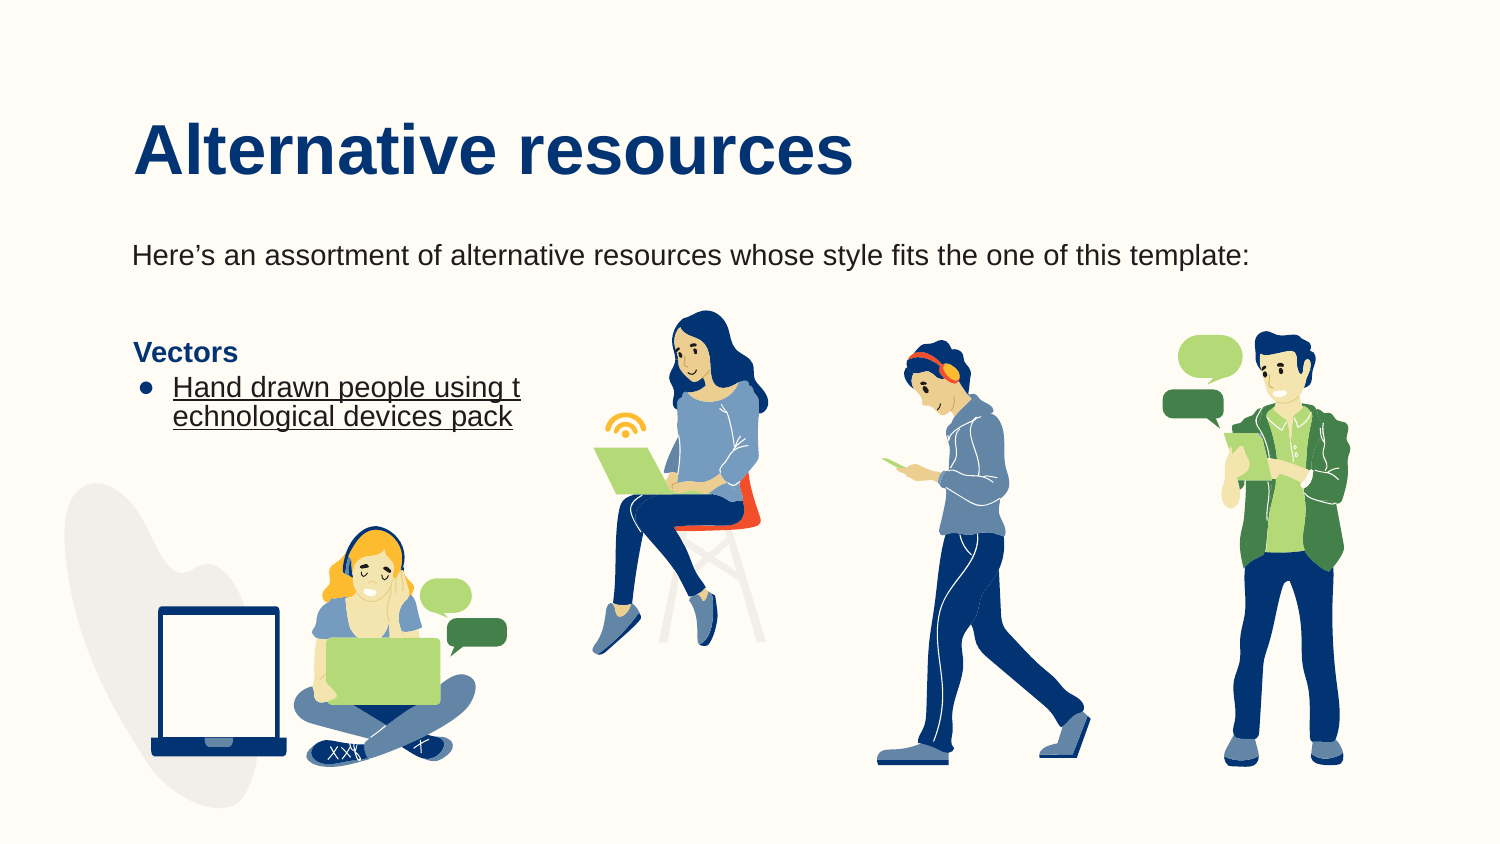

# Alternative resources
Here’s an assortment of alternative resources whose style fits the one of this template:

Vectors
Hand drawn people using technological devices pack